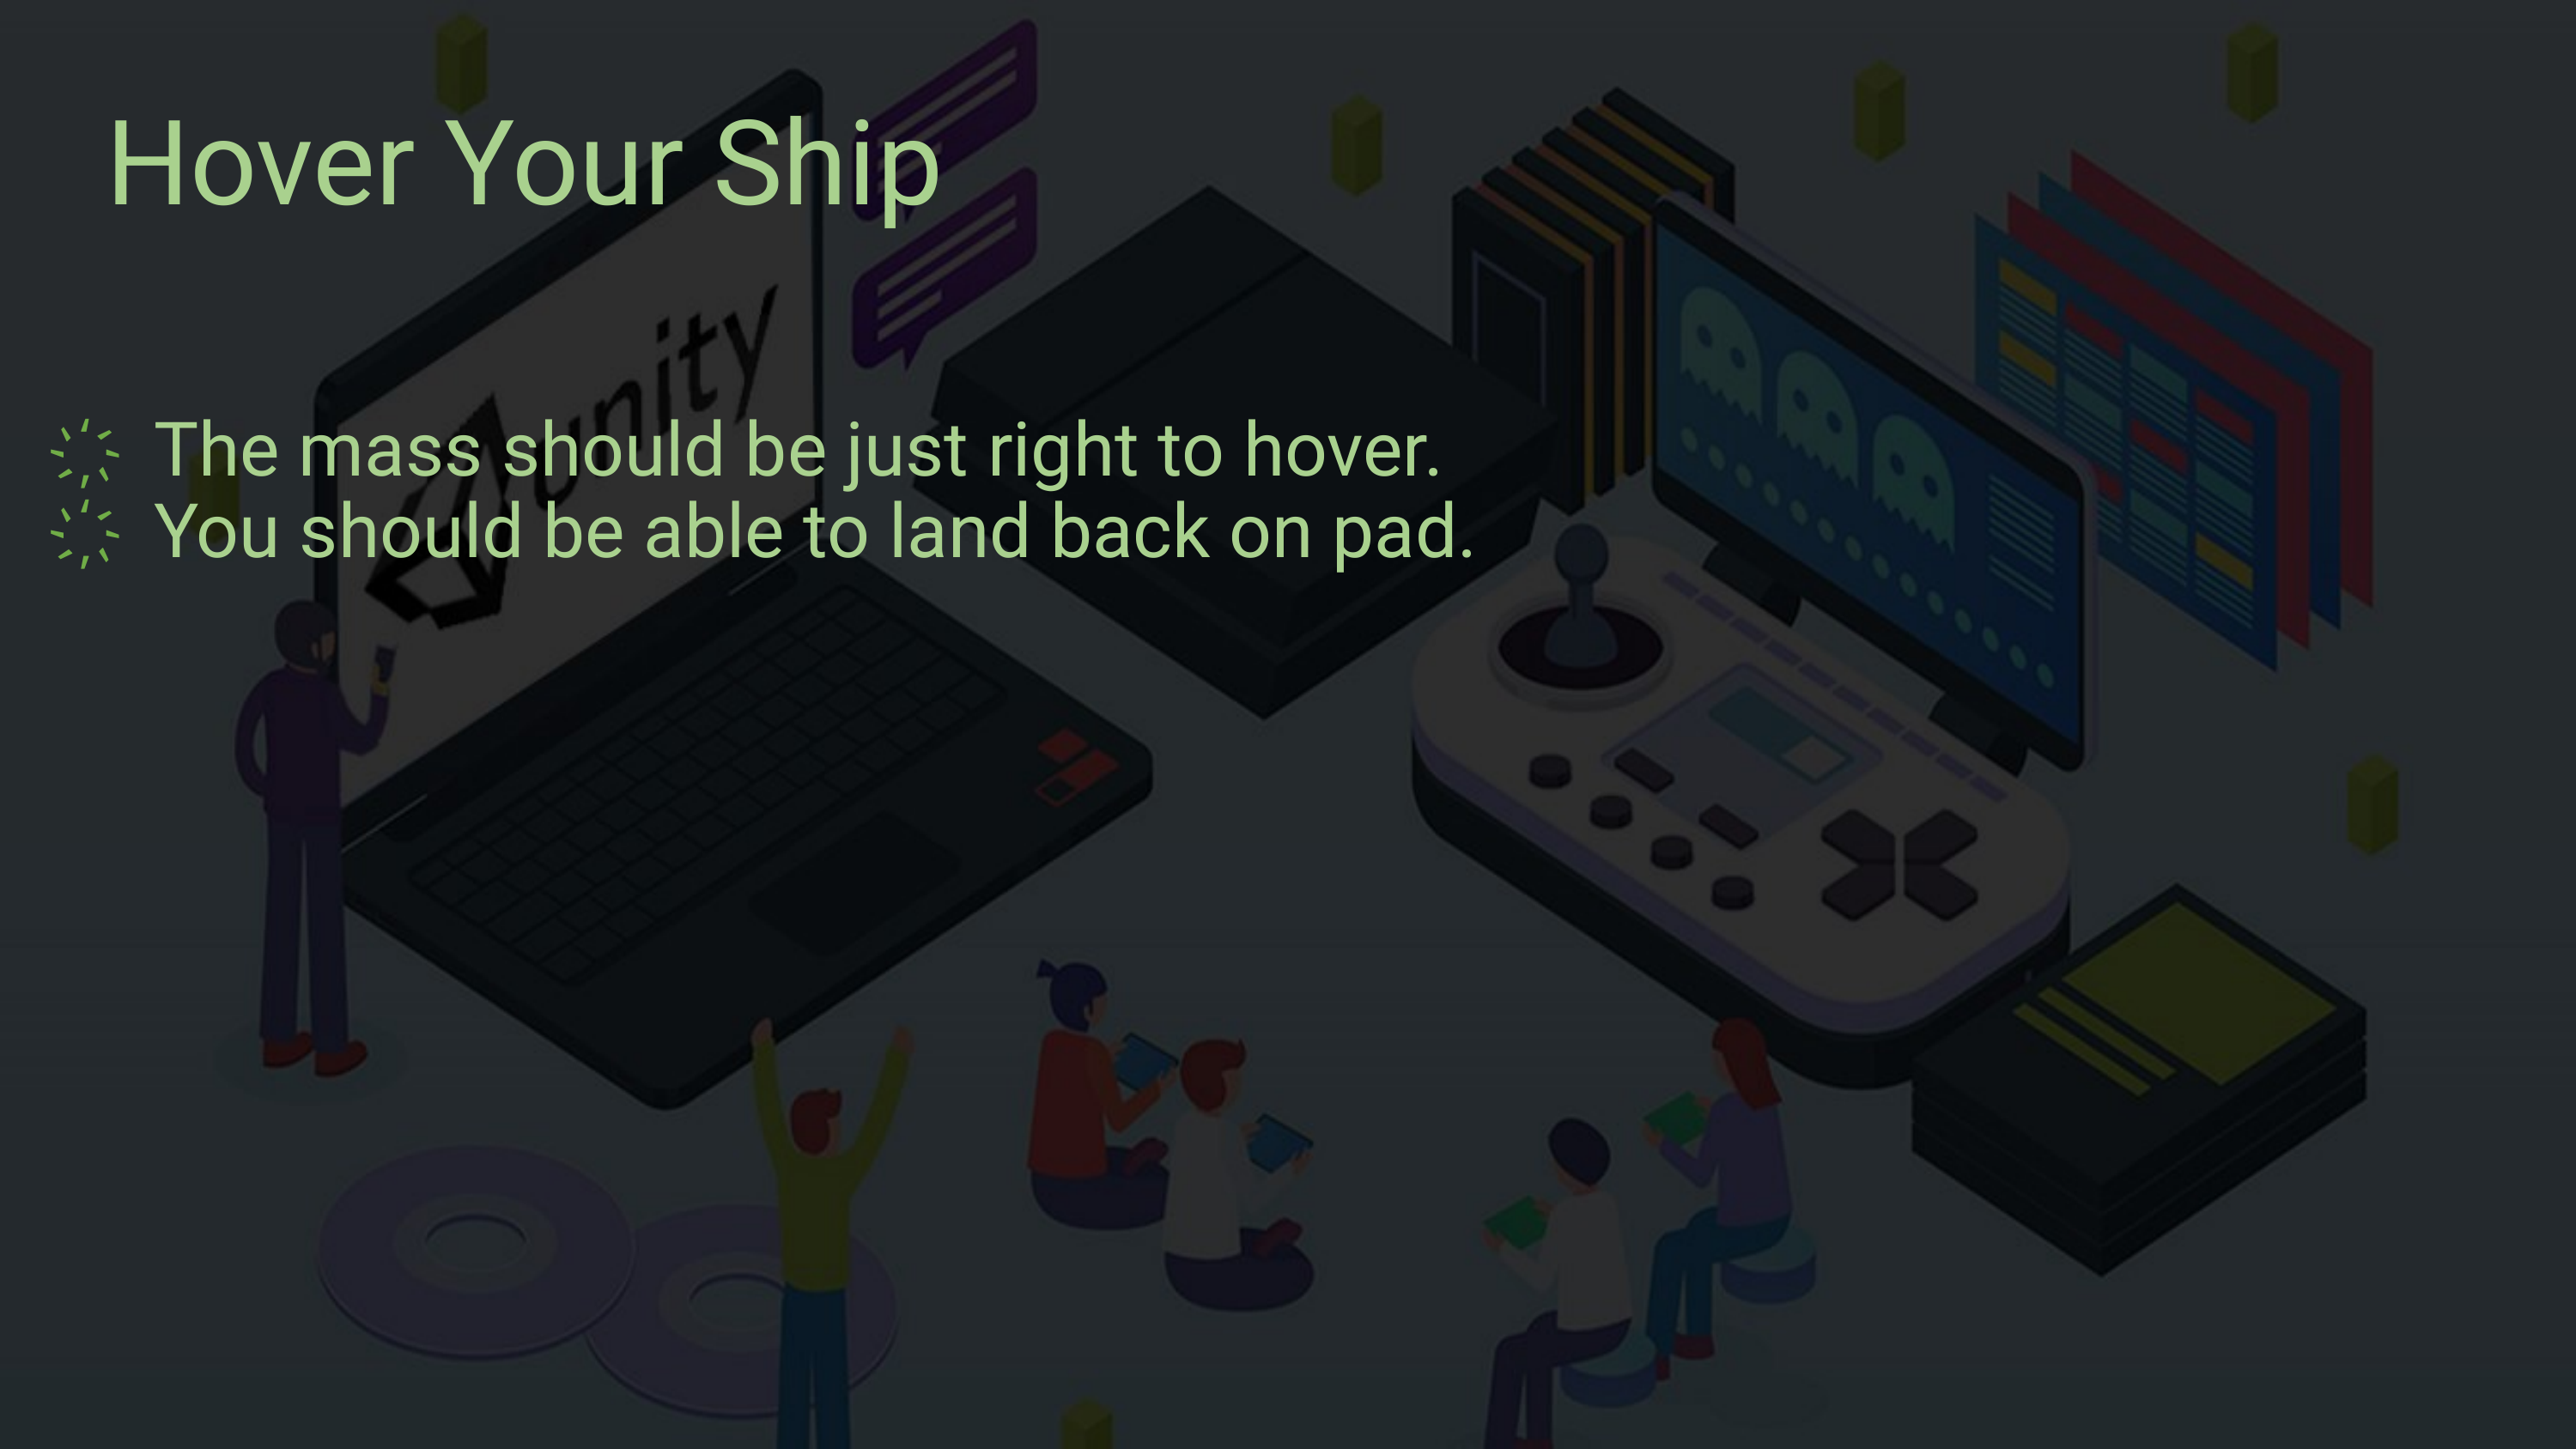

# Hover Your Ship
The mass should be just right to hover.
You should be able to land back on pad.